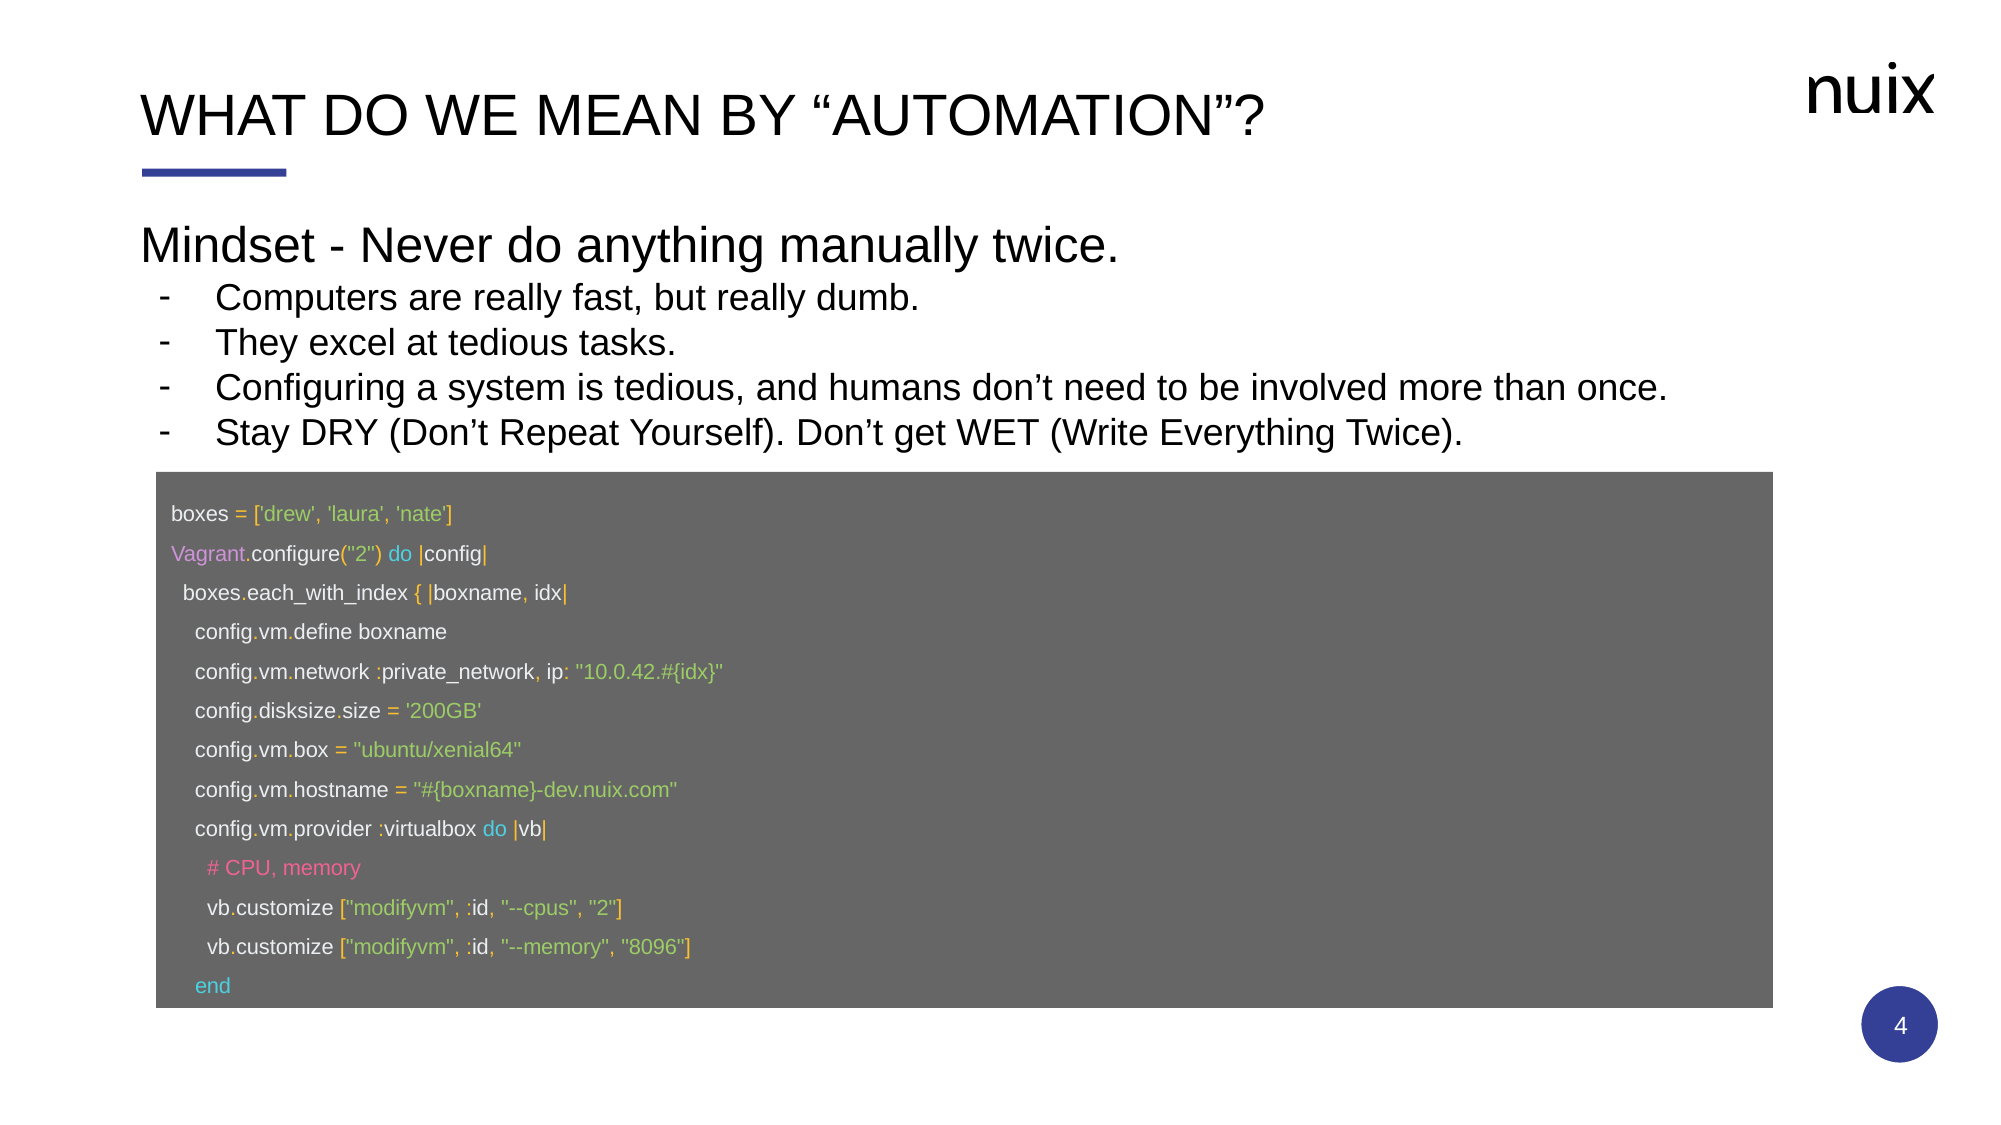

# WHAT DO WE MEAN BY “AUTOMATION”?
Mindset - Never do anything manually twice.
Computers are really fast, but really dumb.
They excel at tedious tasks.
Configuring a system is tedious, and humans don’t need to be involved more than once.
Stay DRY (Don’t Repeat Yourself). Don’t get WET (Write Everything Twice).
boxes = ['drew', 'laura', 'nate']
Vagrant.configure("2") do |config|
  boxes.each_with_index { |boxname, idx|
    config.vm.define boxname
    config.vm.network :private_network, ip: "10.0.42.#{idx}"
    config.disksize.size = '200GB'
    config.vm.box = "ubuntu/xenial64"
    config.vm.hostname = "#{boxname}-dev.nuix.com"
    config.vm.provider :virtualbox do |vb|
      # CPU, memory
      vb.customize ["modifyvm", :id, "--cpus", "2"]
      vb.customize ["modifyvm", :id, "--memory", "8096"]
    end